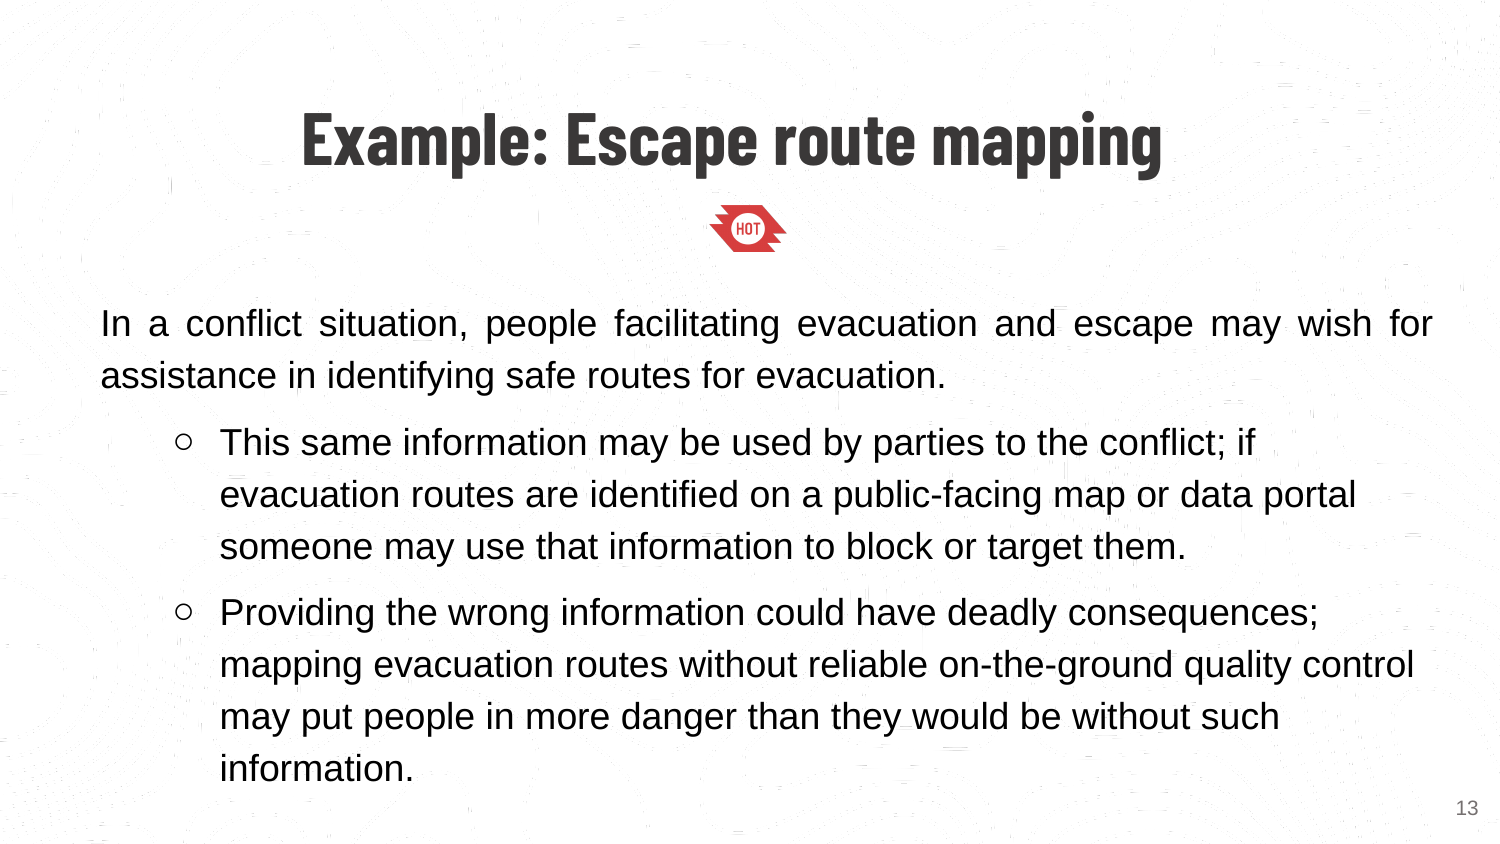

Example: Escape route mapping
In a conflict situation, people facilitating evacuation and escape may wish for assistance in identifying safe routes for evacuation.
This same information may be used by parties to the conflict; if evacuation routes are identified on a public-facing map or data portal someone may use that information to block or target them.
Providing the wrong information could have deadly consequences; mapping evacuation routes without reliable on-the-ground quality control may put people in more danger than they would be without such information.

13